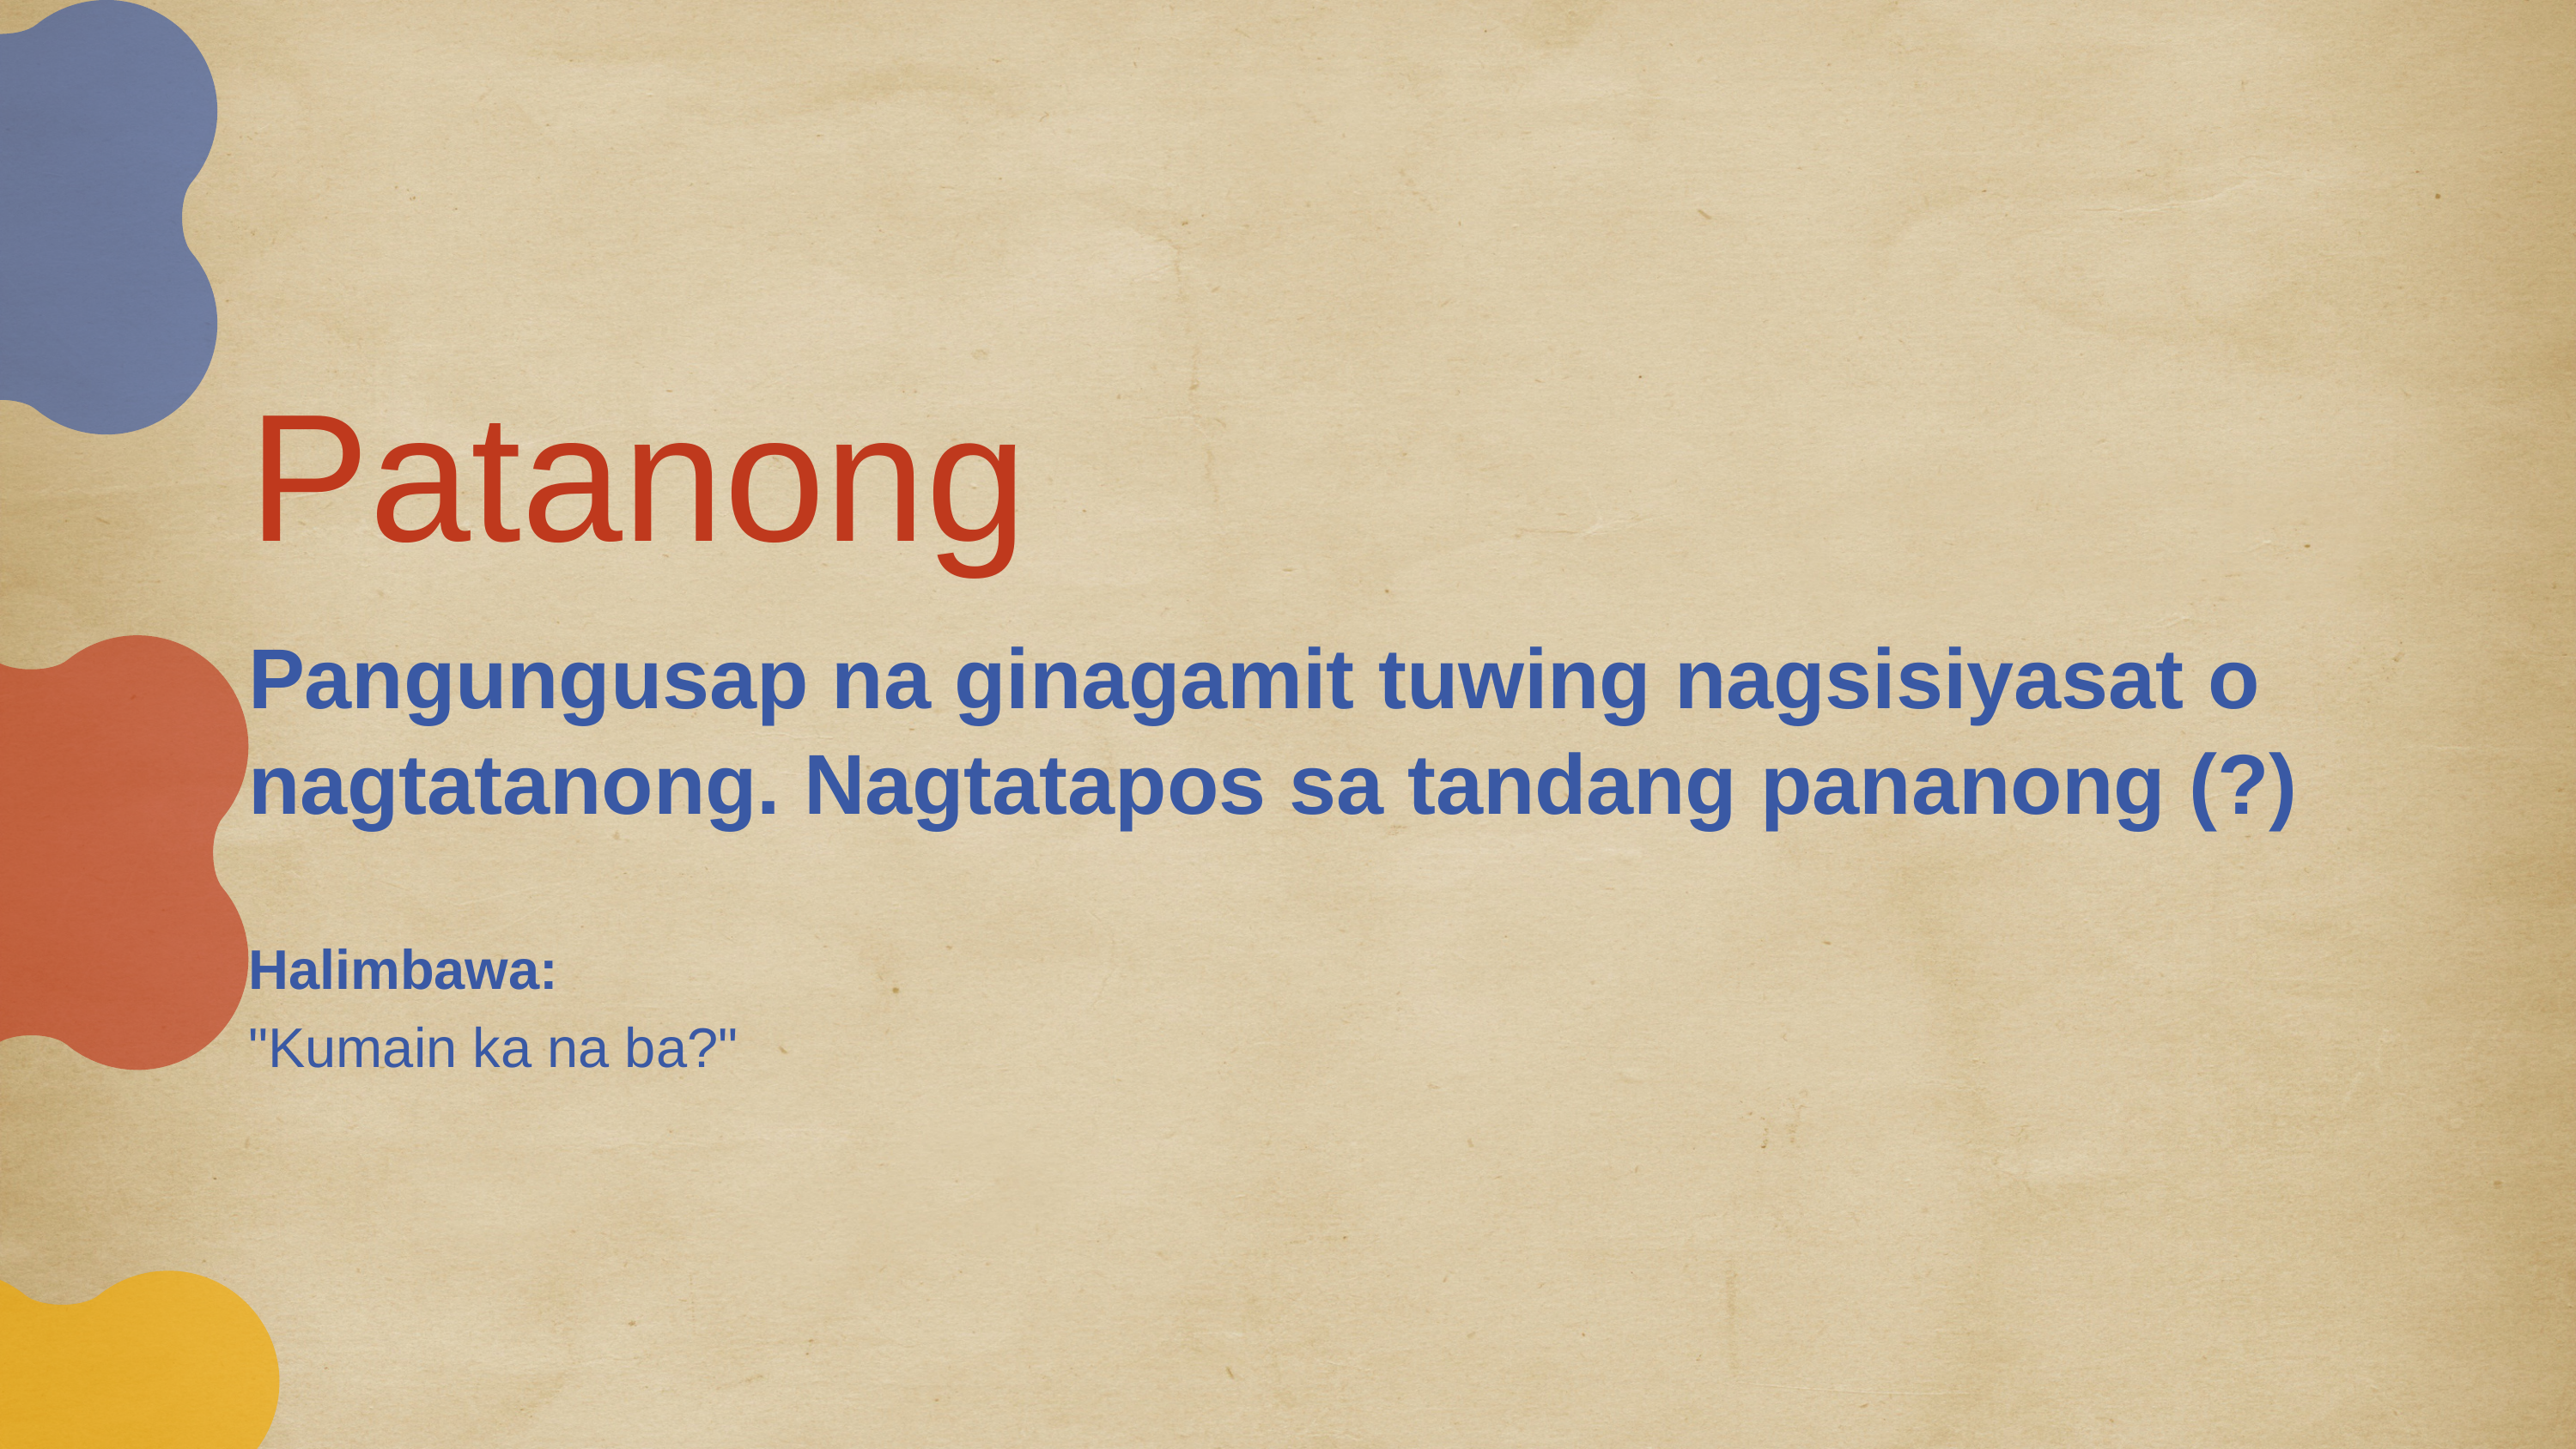

Patanong
Pangungusap na ginagamit tuwing nagsisiyasat o nagtatanong. Nagtatapos sa tandang pananong (?)

Halimbawa:
"Kumain ka na ba?"